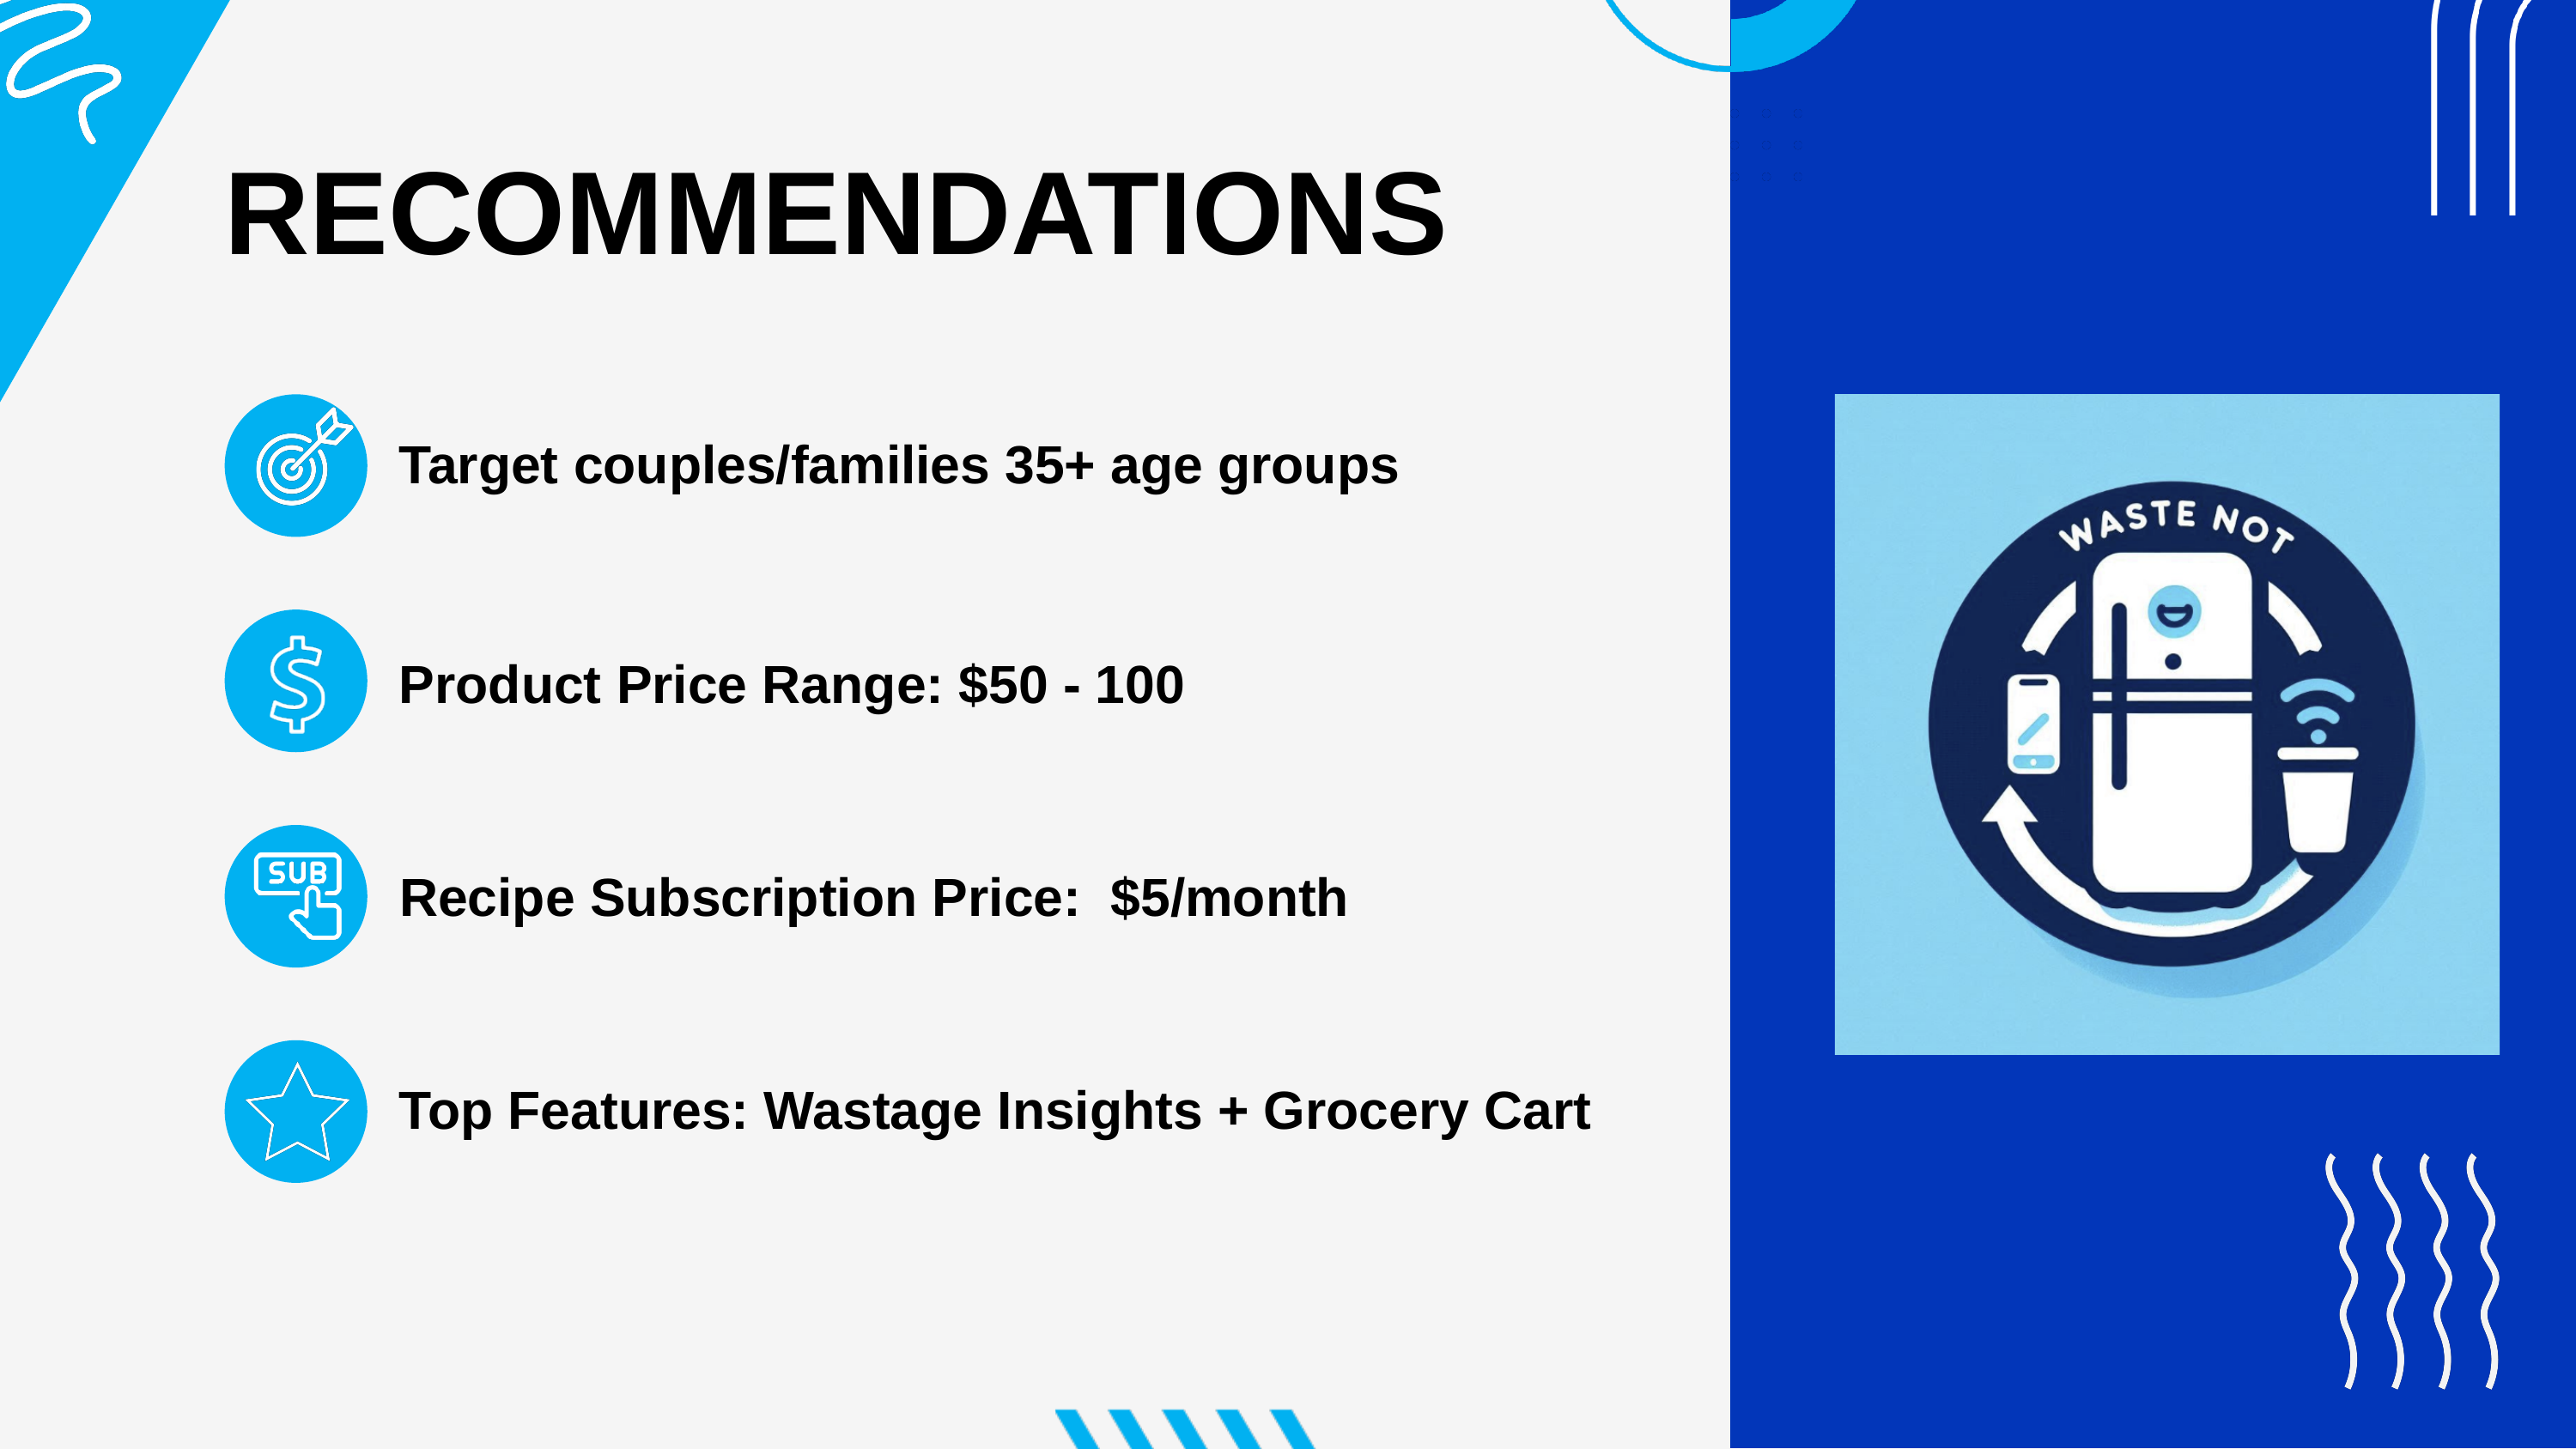

RECOMMENDATIONS

Target couples/families 35+ age groups

Product Price Range: $50 - 100

Recipe Subscription Price:  $5/month

Top Features: Wastage Insights + Grocery Cart